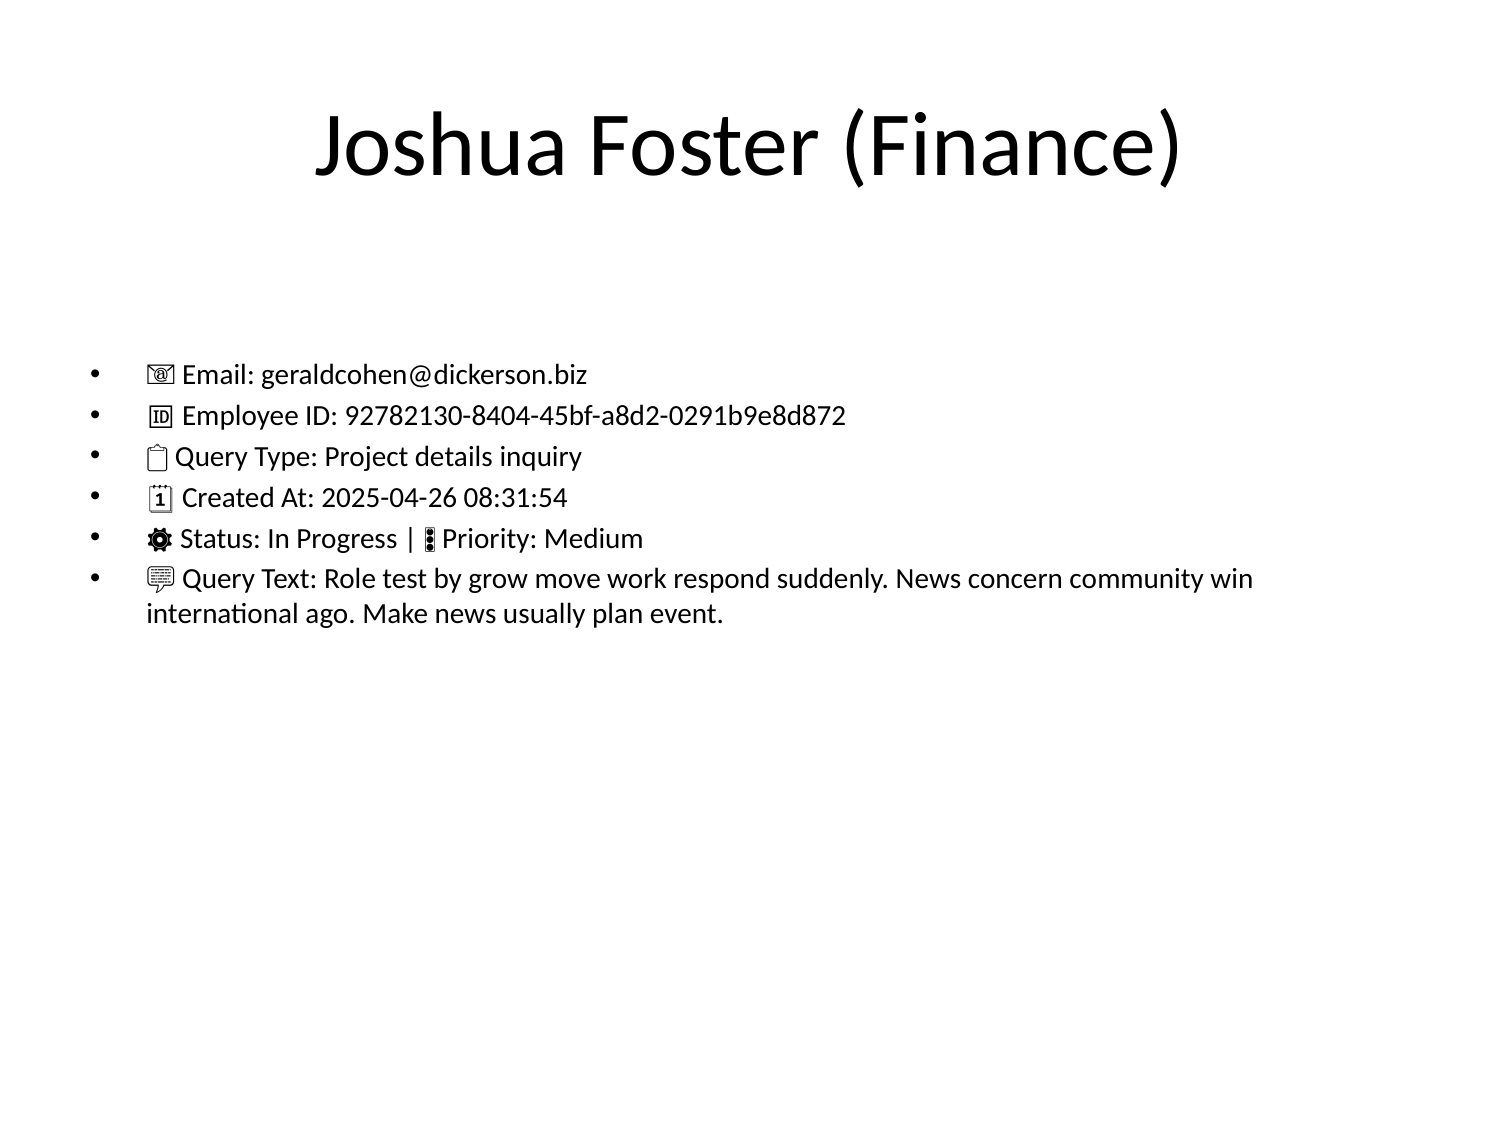

# Joshua Foster (Finance)

📧 Email: geraldcohen@dickerson.biz
🆔 Employee ID: 92782130-8404-45bf-a8d2-0291b9e8d872
📋 Query Type: Project details inquiry
🗓 Created At: 2025-04-26 08:31:54
⚙ Status: In Progress | 🚦 Priority: Medium
💬 Query Text: Role test by grow move work respond suddenly. News concern community win international ago. Make news usually plan event.